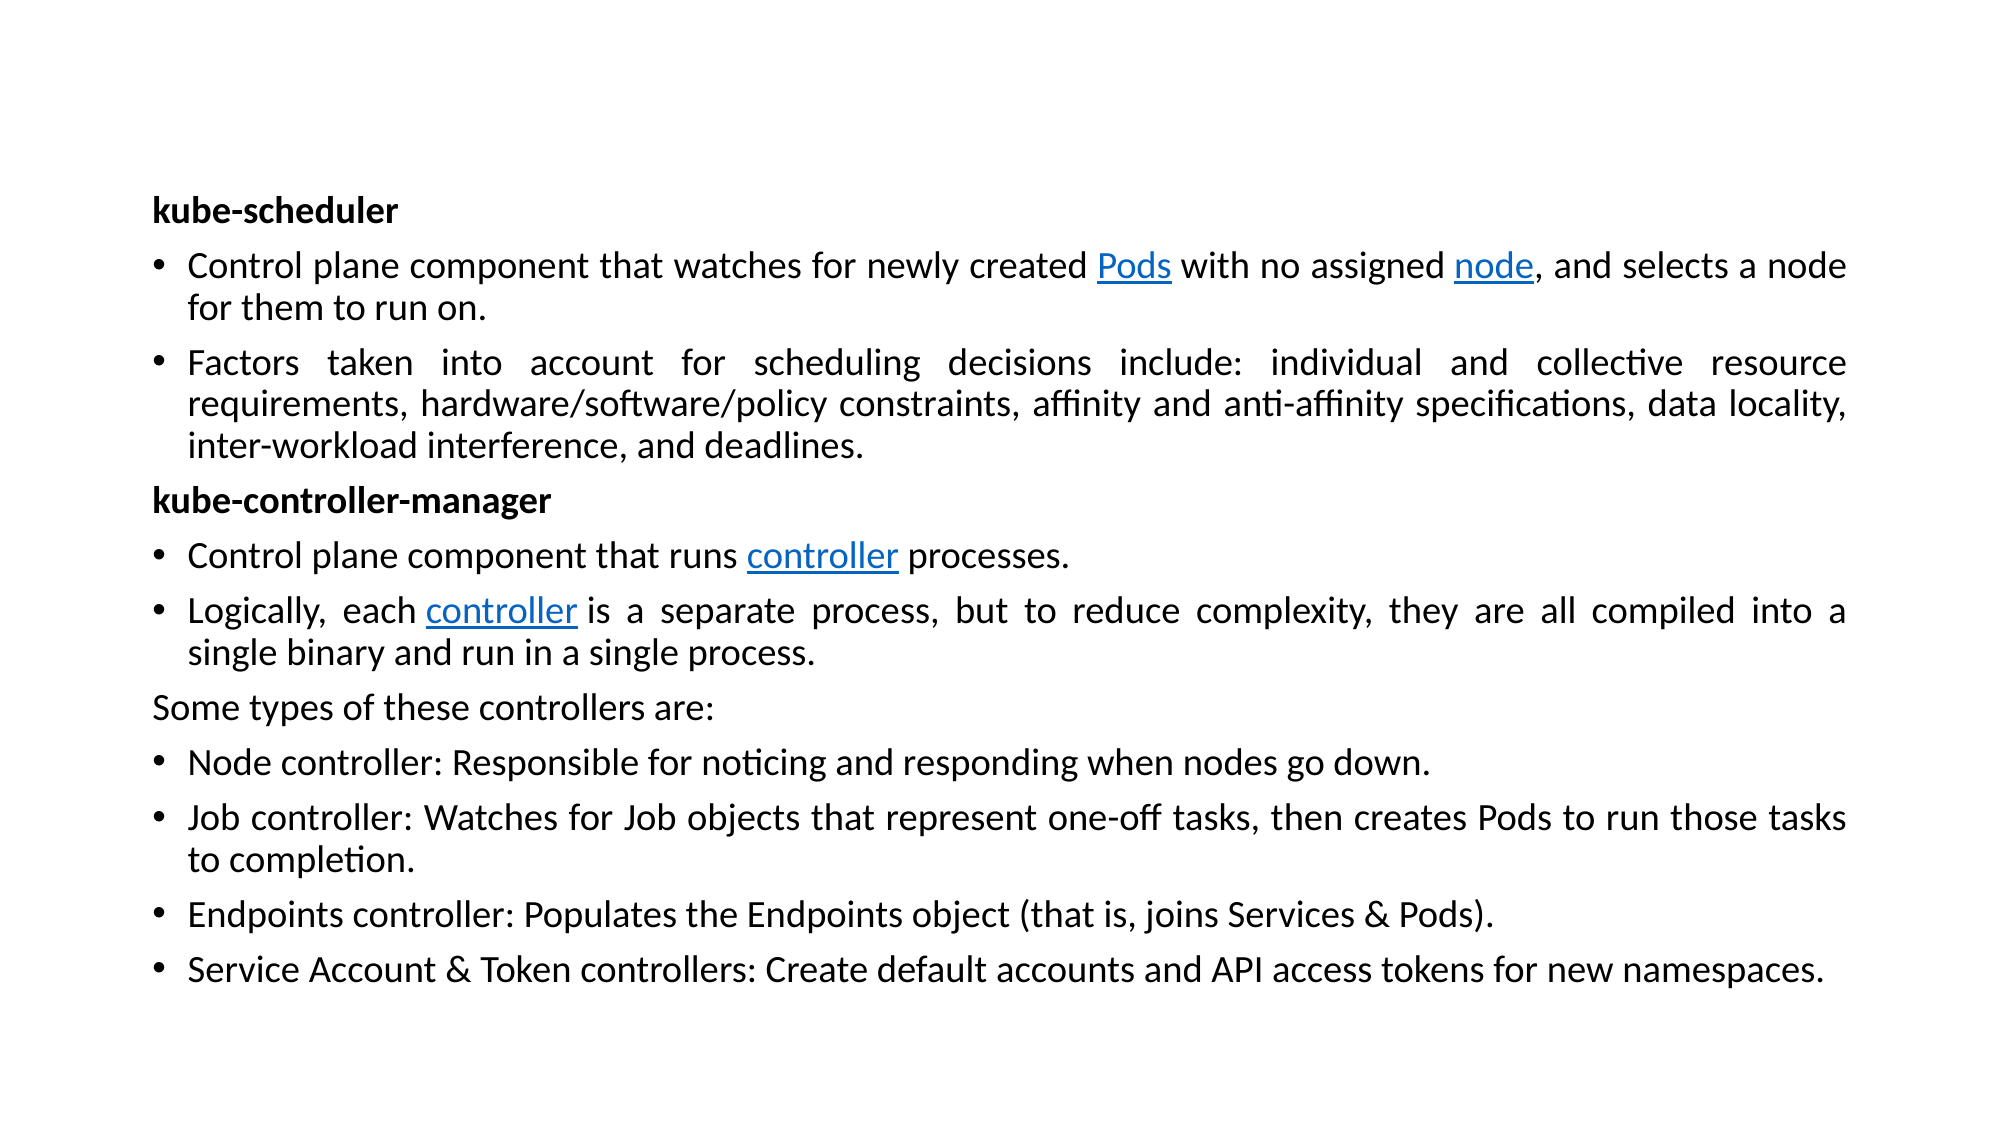

#
kube-scheduler
Control plane component that watches for newly created Pods with no assigned node, and selects a node for them to run on.
Factors taken into account for scheduling decisions include: individual and collective resource requirements, hardware/software/policy constraints, affinity and anti-affinity specifications, data locality, inter-workload interference, and deadlines.
kube-controller-manager
Control plane component that runs controller processes.
Logically, each controller is a separate process, but to reduce complexity, they are all compiled into a single binary and run in a single process.
Some types of these controllers are:
Node controller: Responsible for noticing and responding when nodes go down.
Job controller: Watches for Job objects that represent one-off tasks, then creates Pods to run those tasks to completion.
Endpoints controller: Populates the Endpoints object (that is, joins Services & Pods).
Service Account & Token controllers: Create default accounts and API access tokens for new namespaces.